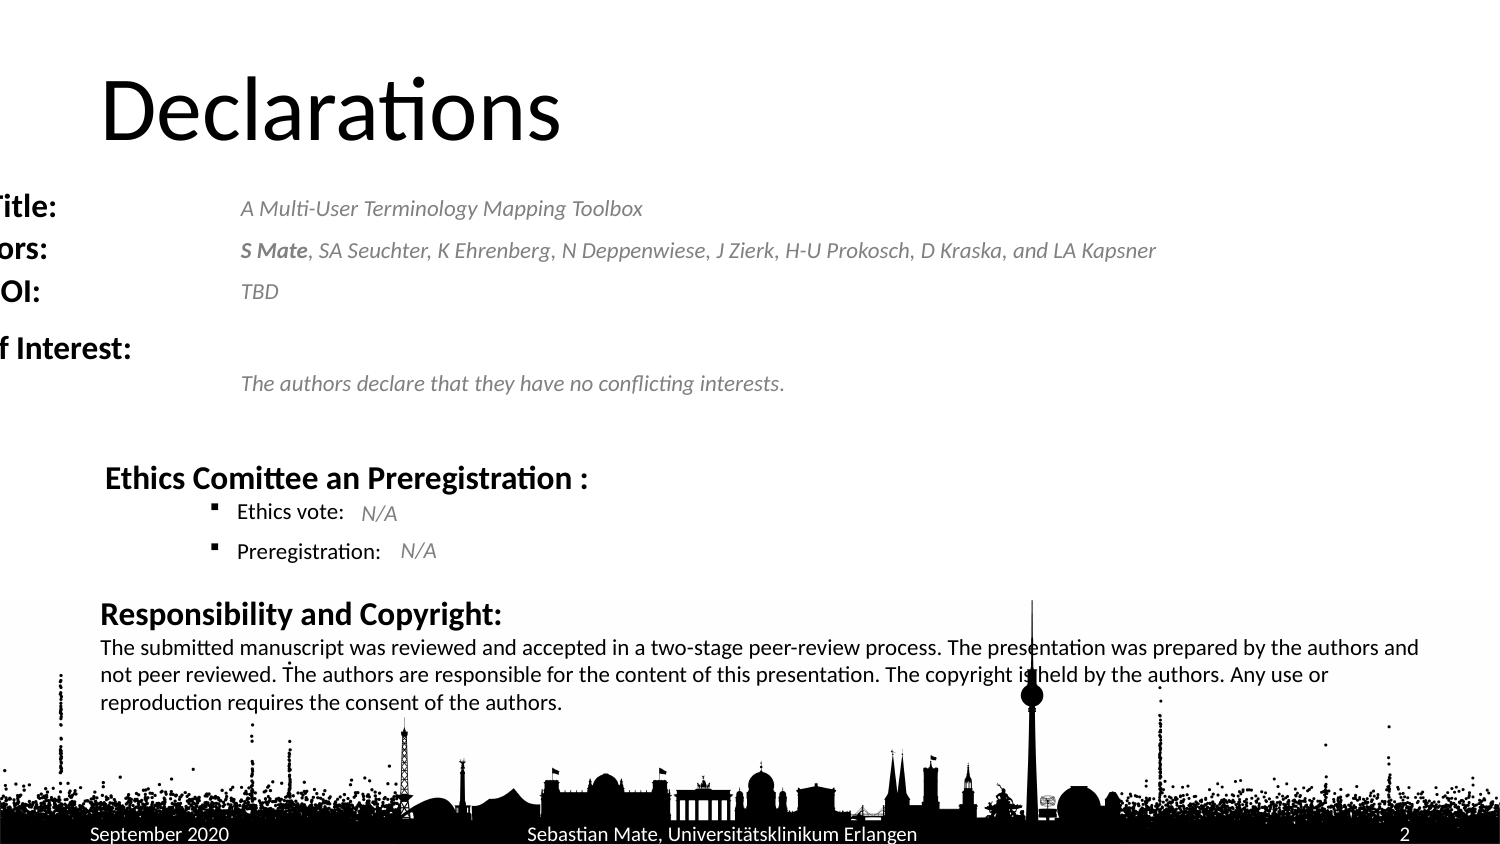

A Multi-User Terminology Mapping Toolbox
S Mate, SA Seuchter, K Ehrenberg, N Deppenwiese, J Zierk, H-U Prokosch, D Kraska, and LA Kapsner
TBD
The authors declare that they have no conflicting interests.
N/A
N/A
September 2020
Sebastian Mate, Universitätsklinikum Erlangen
2